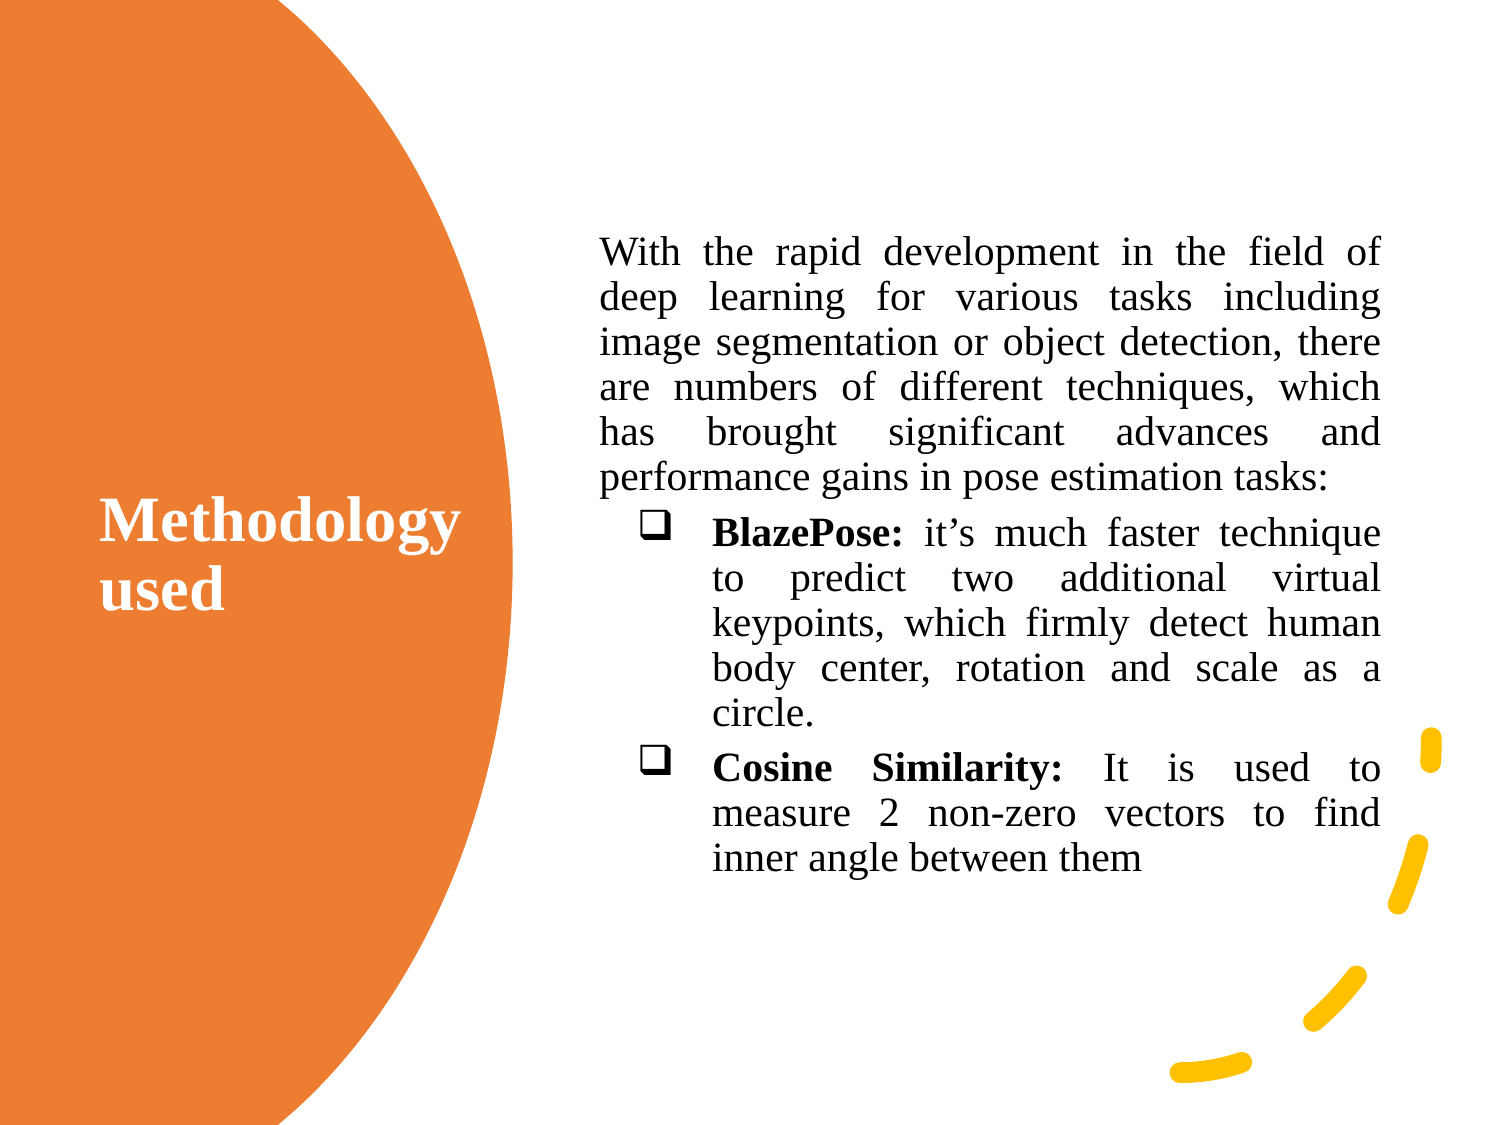

With the rapid development in the field of deep learning for various tasks including image segmentation or object detection, there are numbers of different techniques, which has brought significant advances and performance gains in pose estimation tasks:
BlazePose: it’s much faster technique to predict two additional virtual keypoints, which firmly detect human body center, rotation and scale as a circle.
Cosine Similarity: It is used to measure 2 non-zero vectors to find inner angle between them
# Methodology used